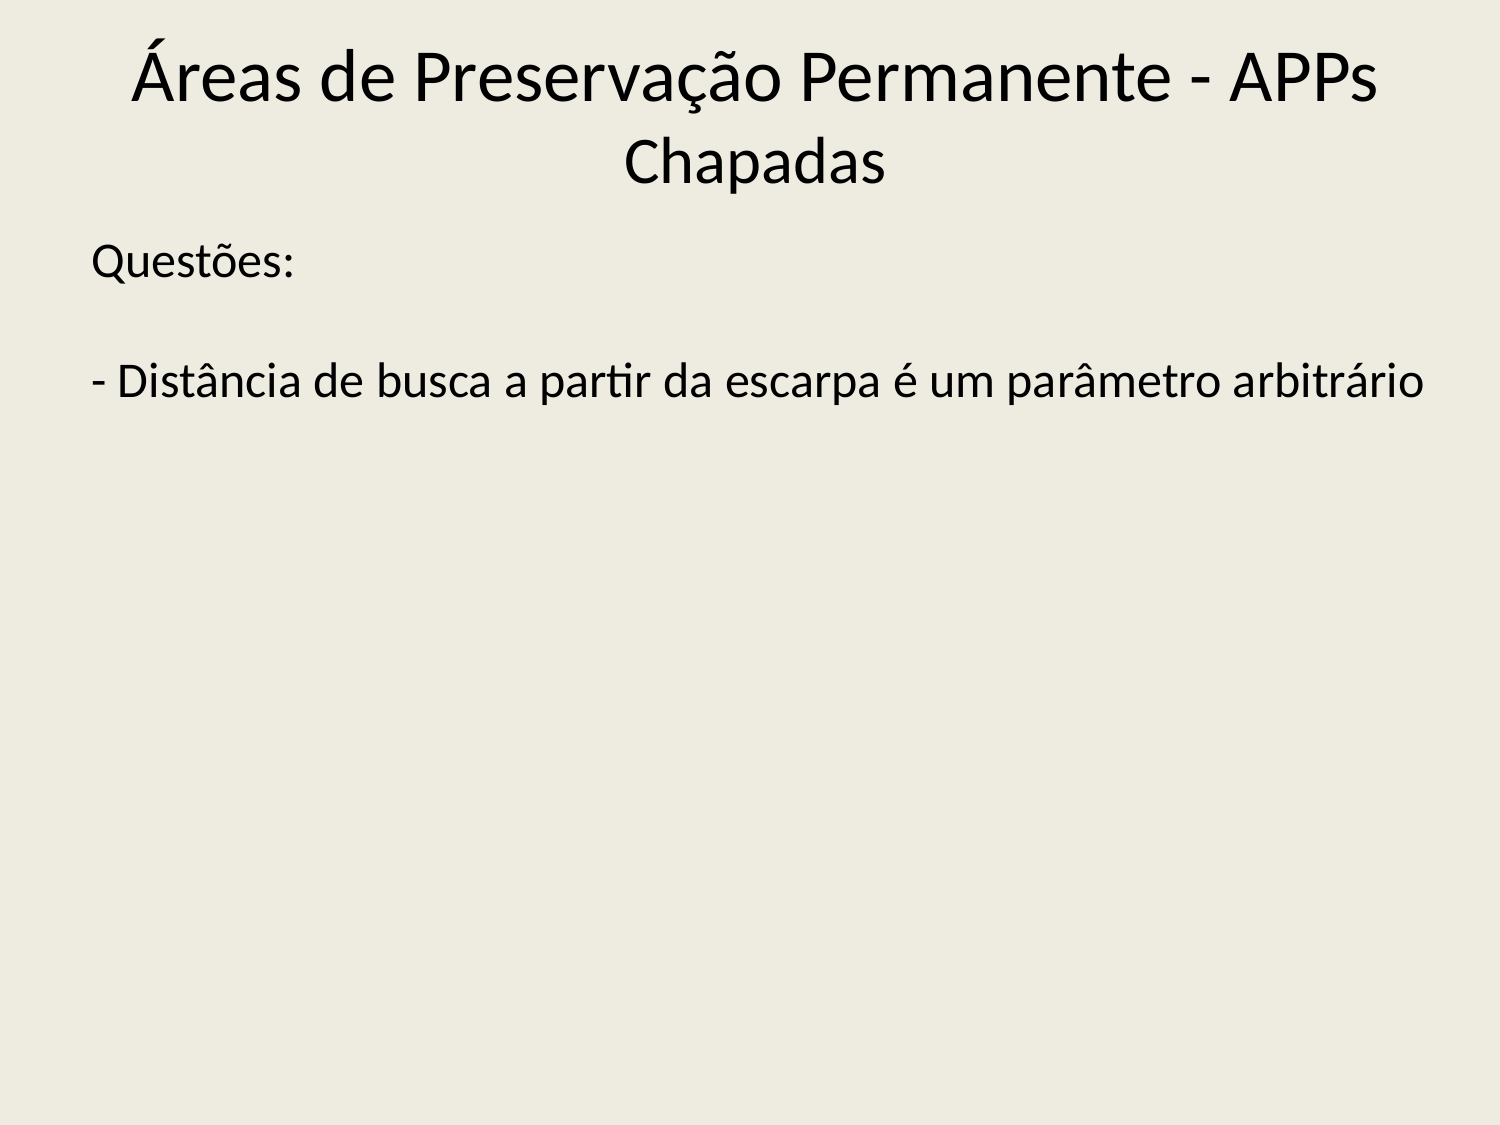

Áreas de Preservação Permanente - APPs
Chapadas
Questões:

- Distância de busca a partir da escarpa é um parâmetro arbitrário